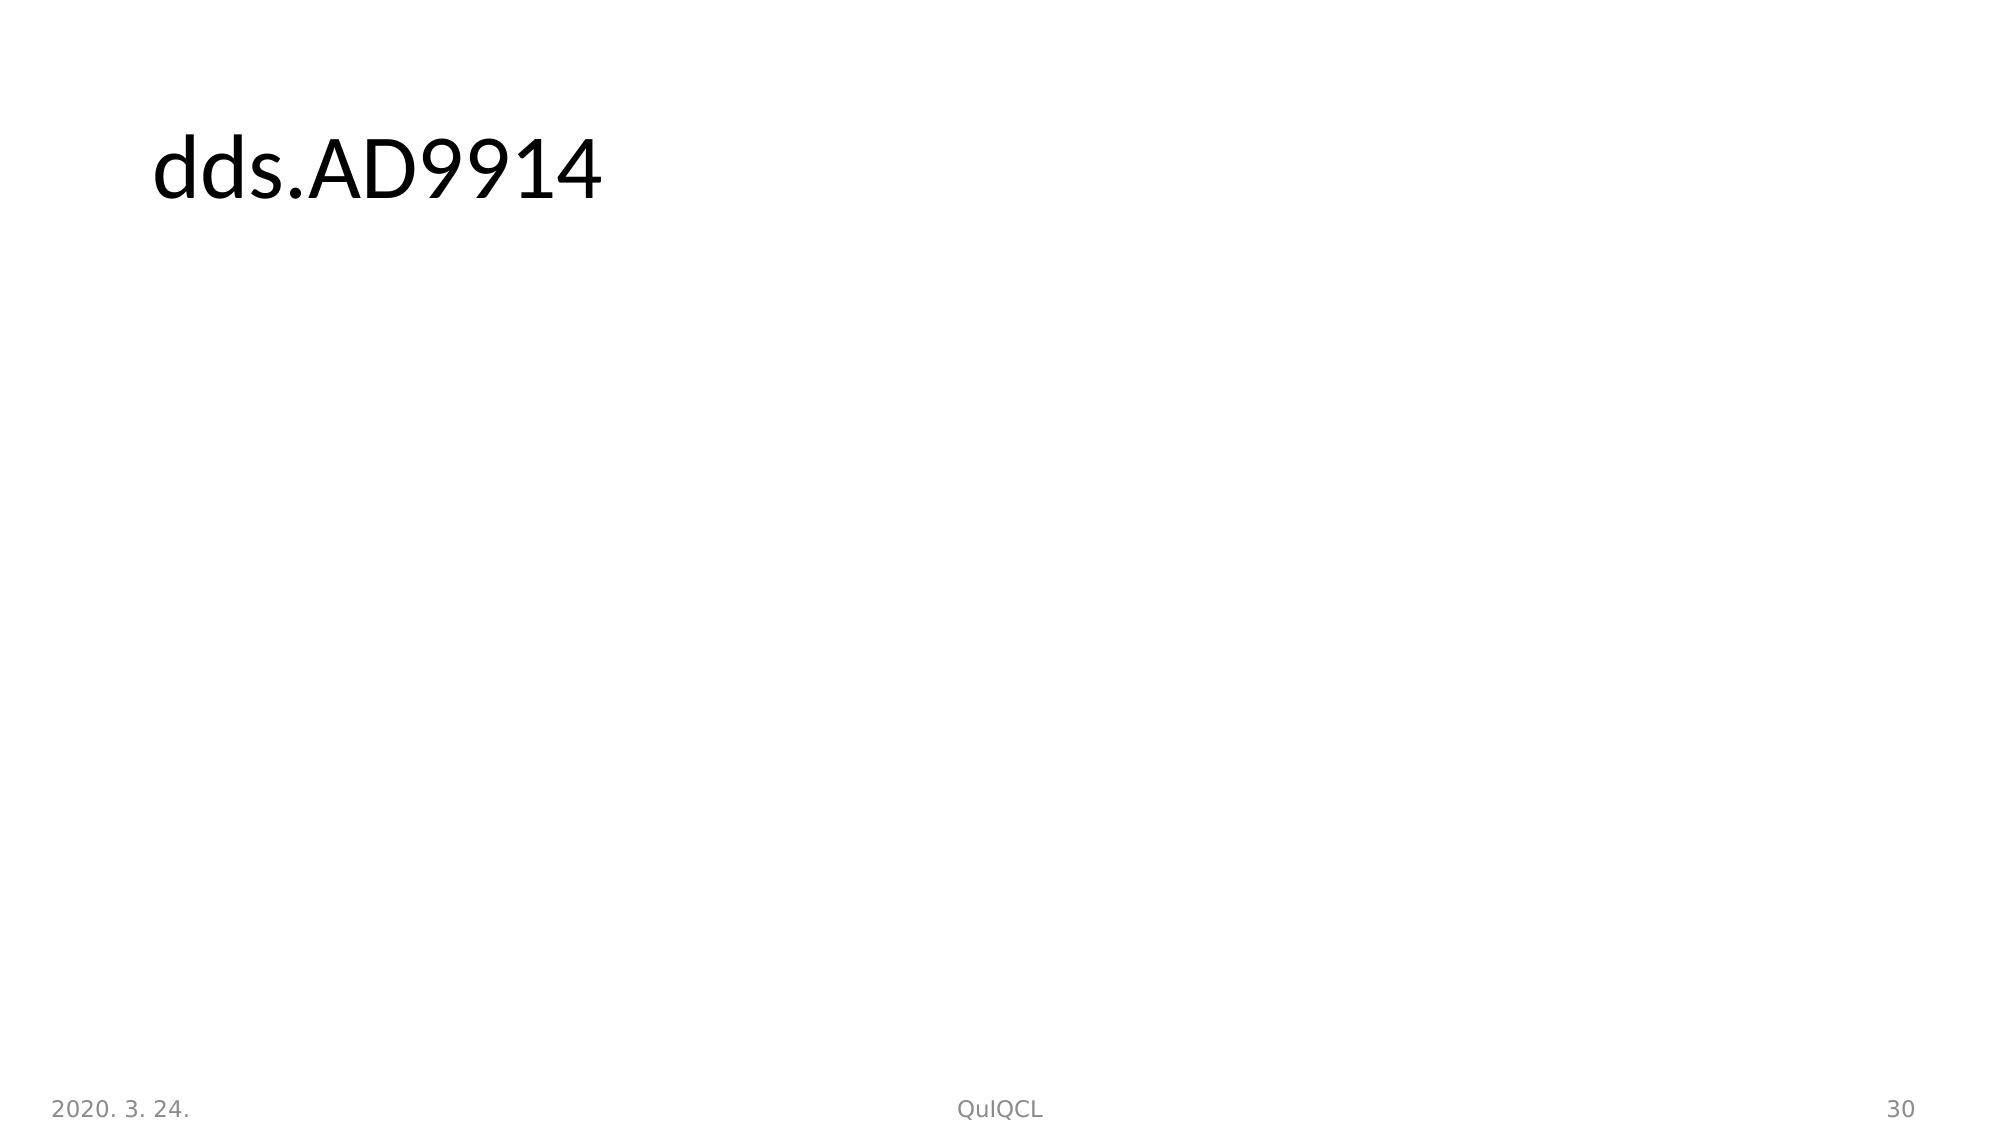

# dds.AD9914
2020. 3. 24.
QuIQCL
30